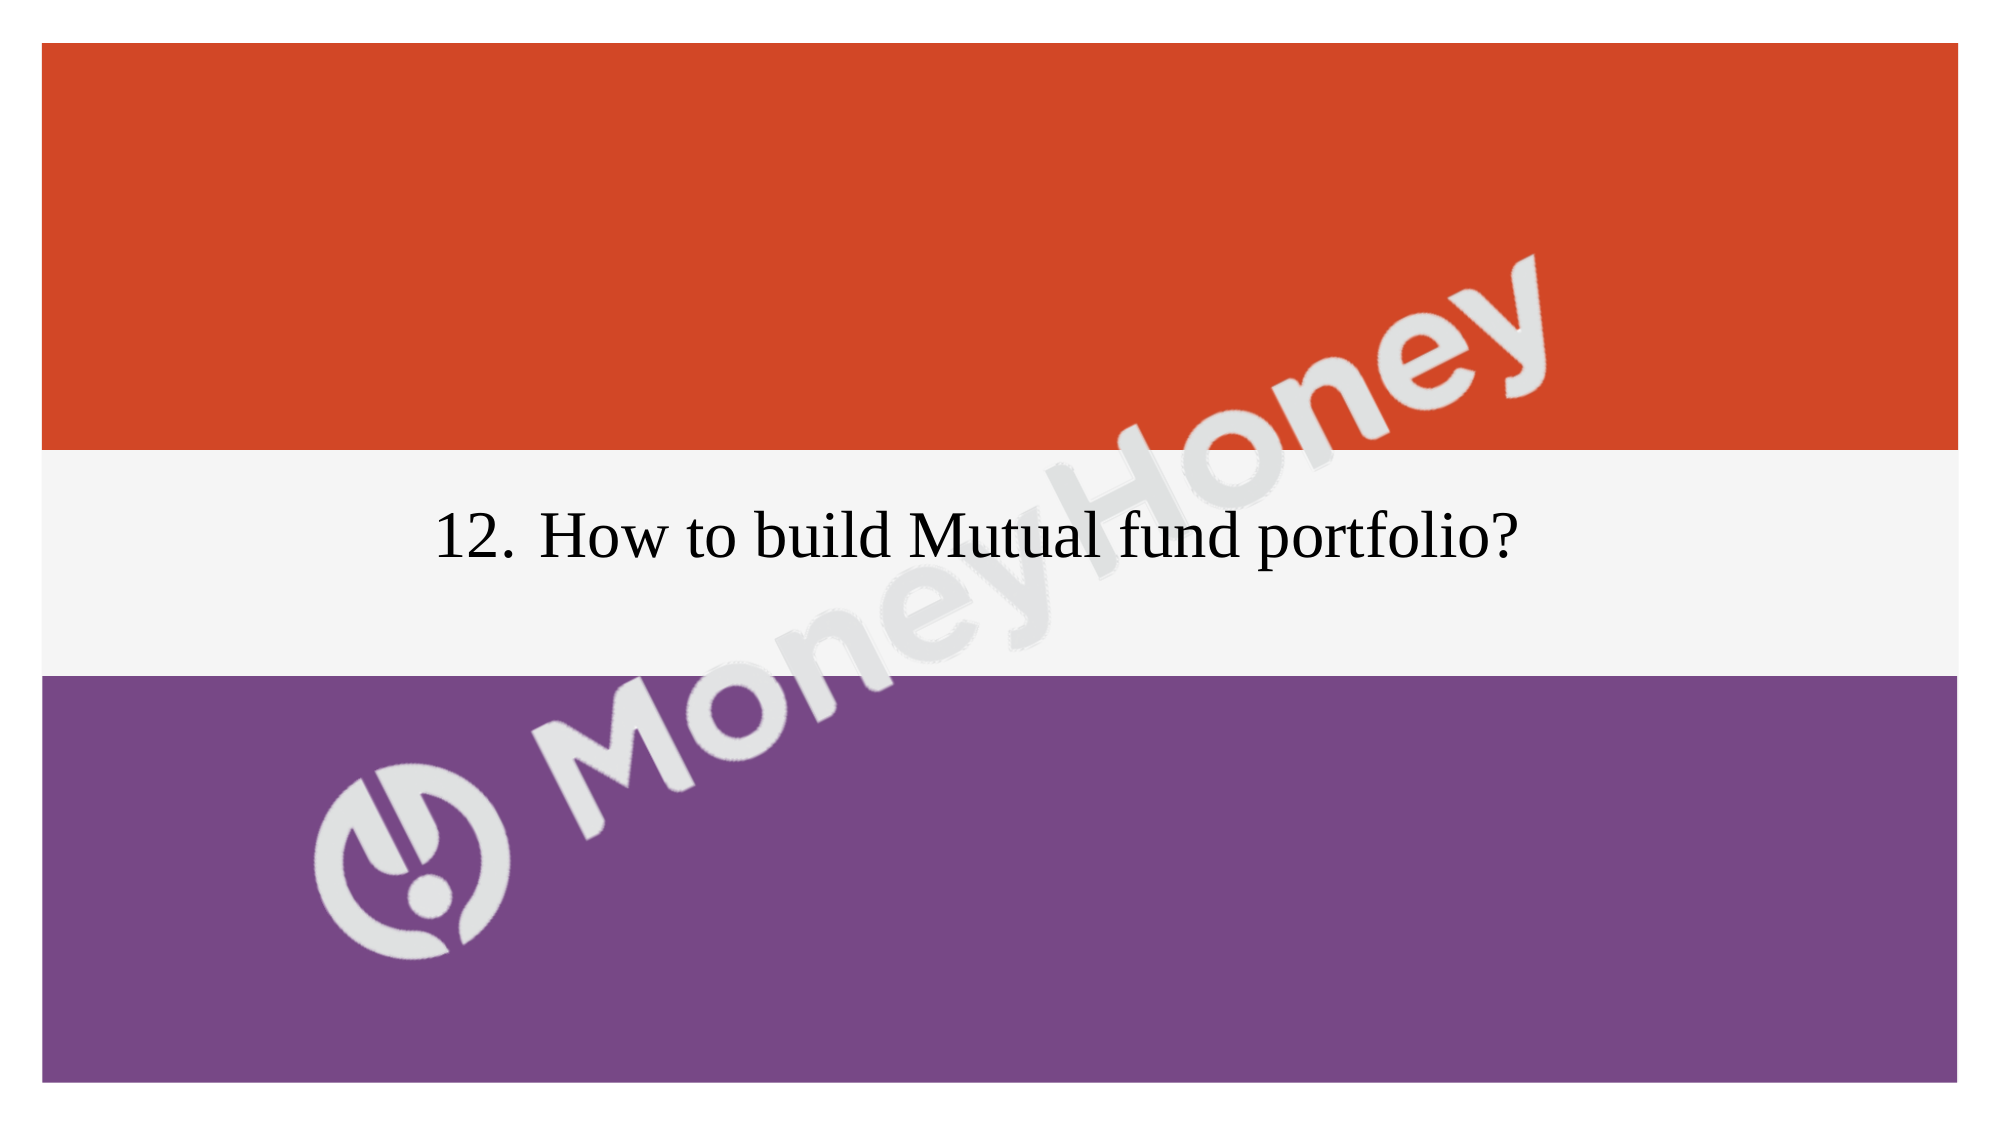

12. How to build Mutual fund portfolio?